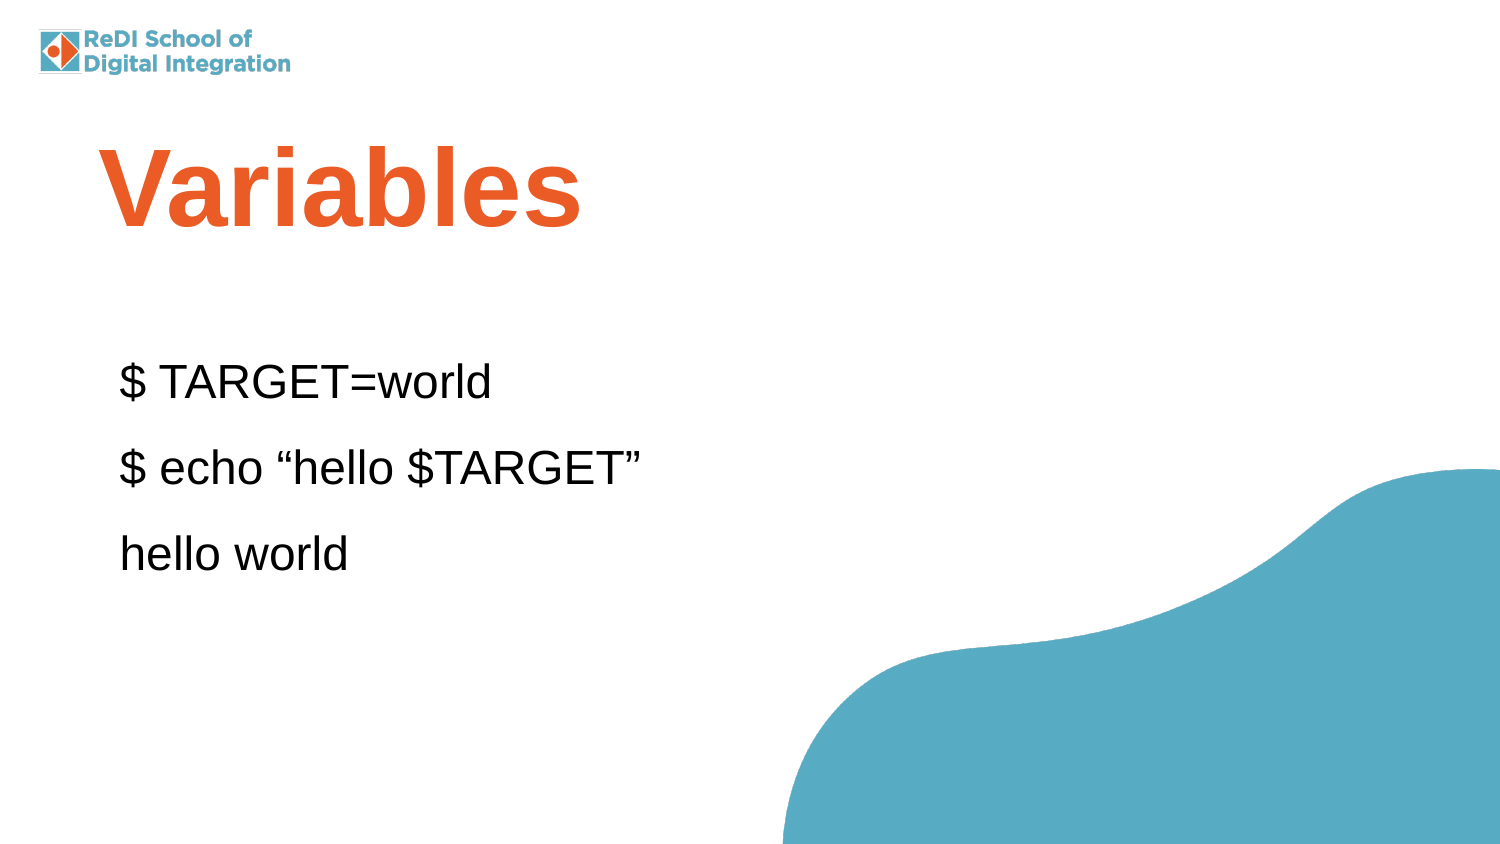

Variables

$ TARGET=world
$ echo “hello $TARGET”
hello world